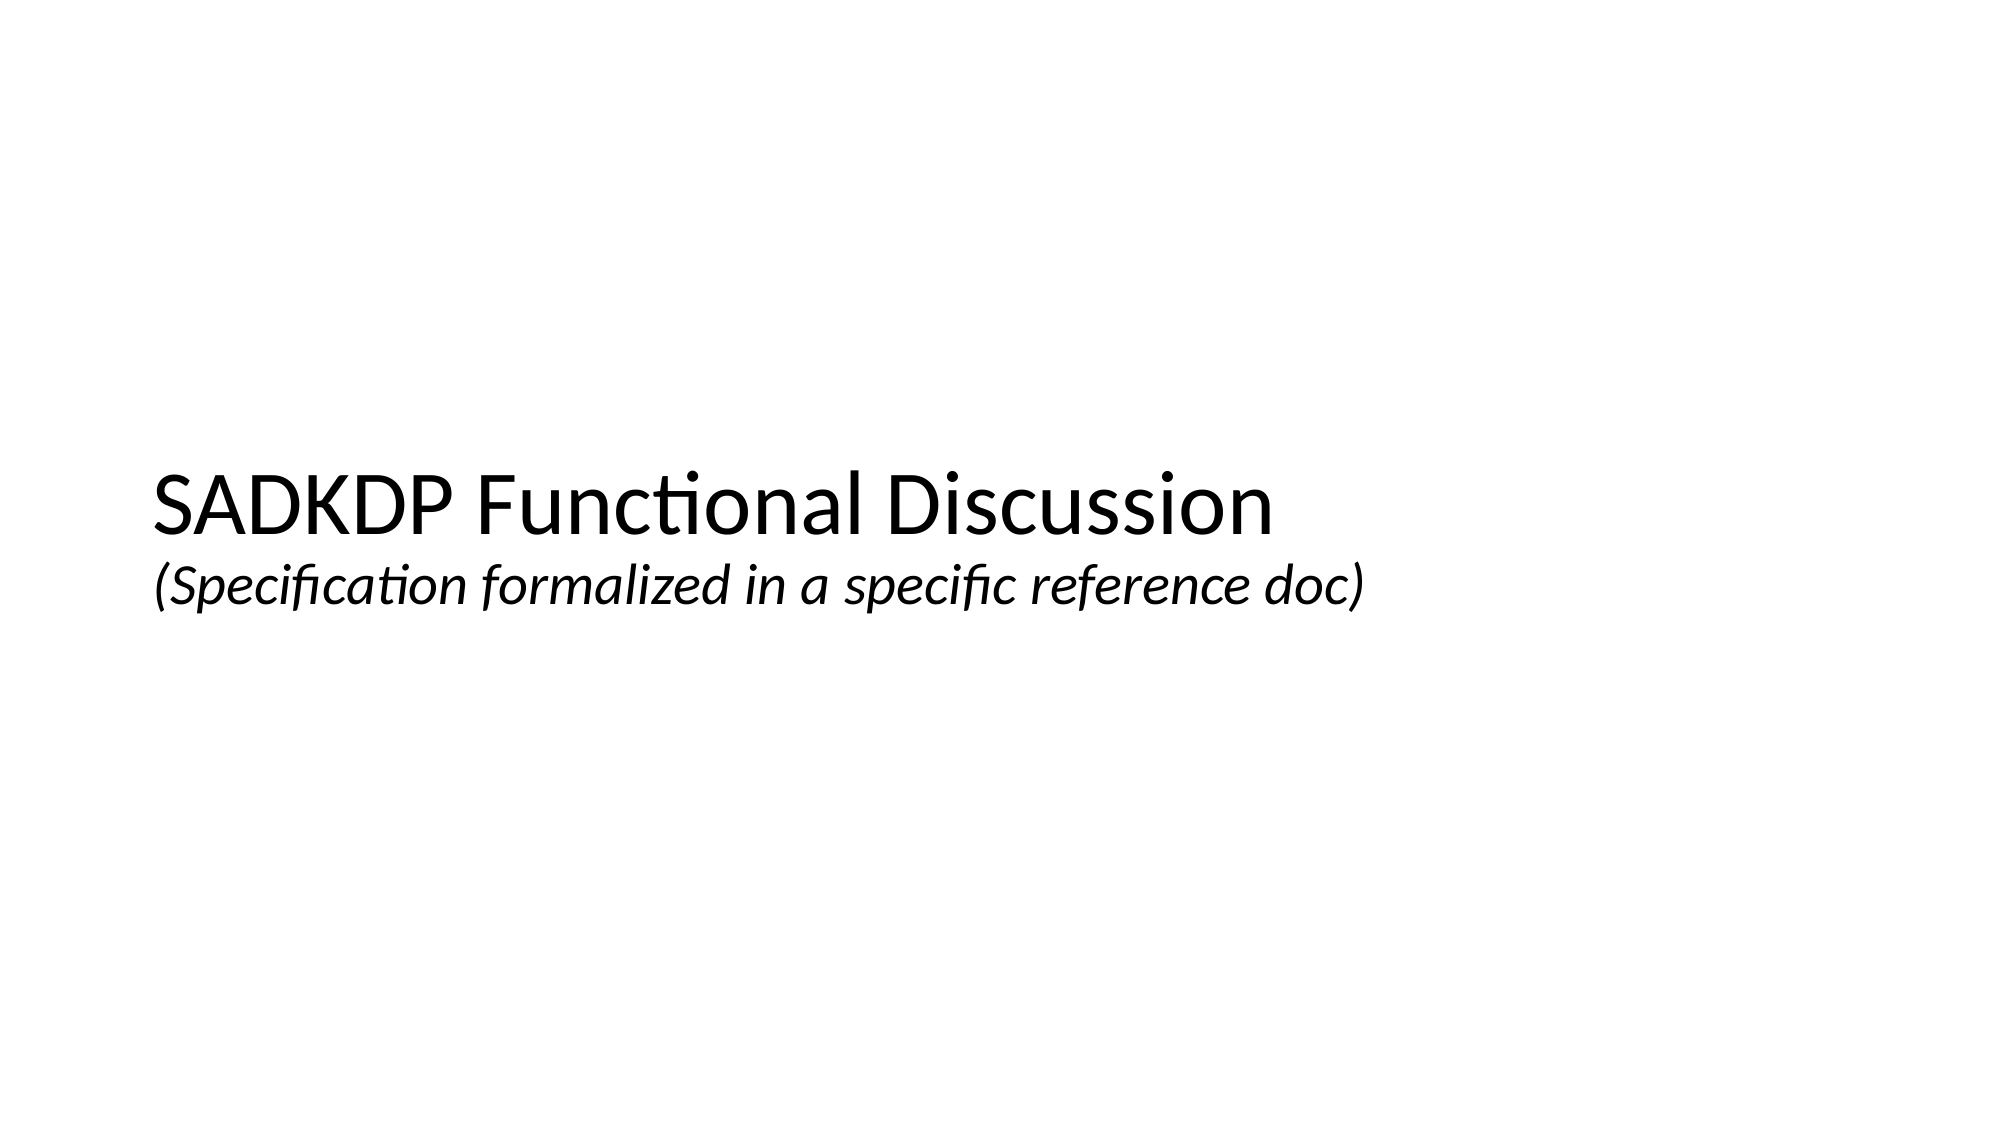

# SADKDP Functional Discussion (Specification formalized in a specific reference doc)